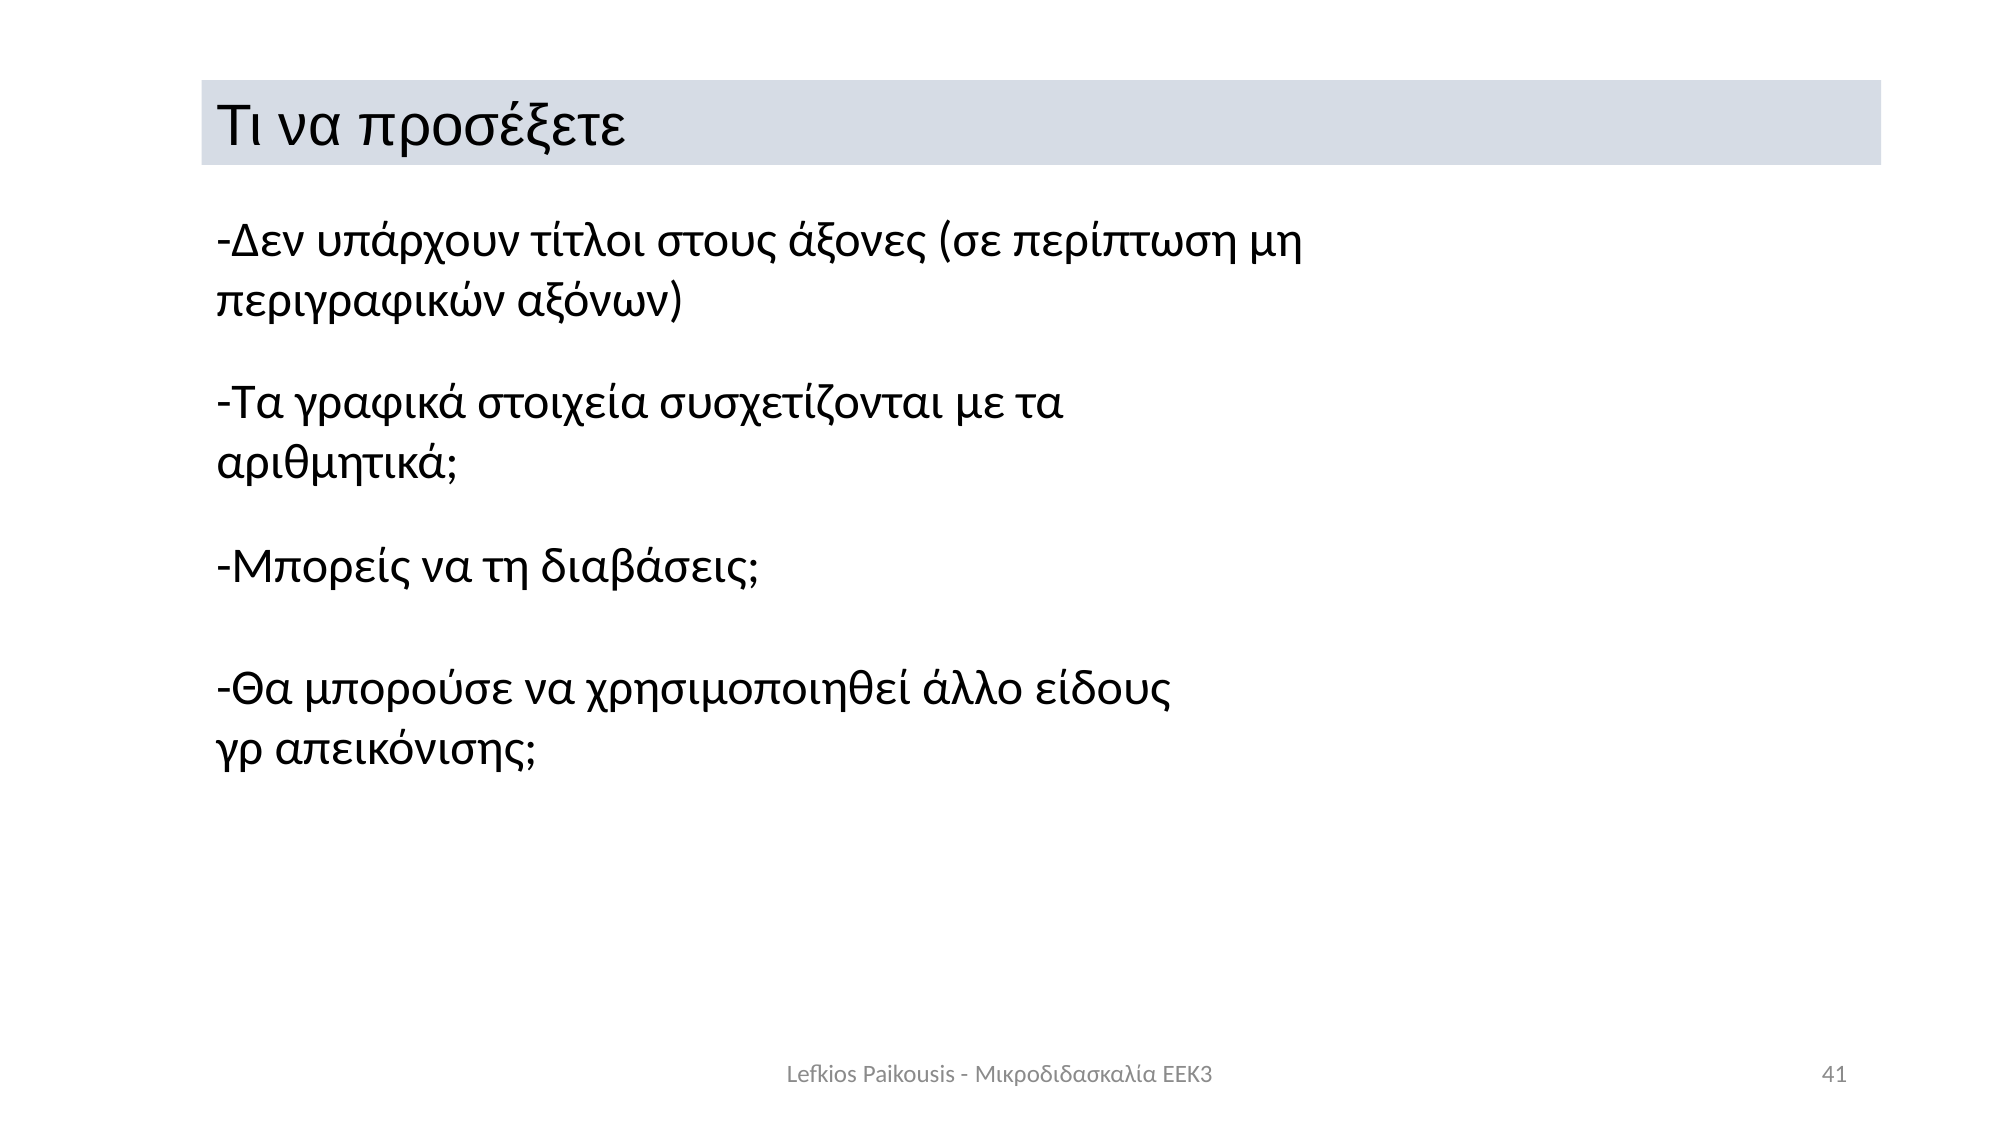

Τι να προσέξετε
-Δεν υπάρχουν τίτλοι στους άξονες (σε περίπτωση μη περιγραφικών αξόνων)
-Τα γραφικά στοιχεία συσχετίζονται με τα αριθμητικά;
-Μπορείς να τη διαβάσεις;
-Θα μπορούσε να χρησιμοποιηθεί άλλο είδους γρ απεικόνισης;
Lefkios Paikousis - Μικροδιδασκαλία ΕΕΚ3
41